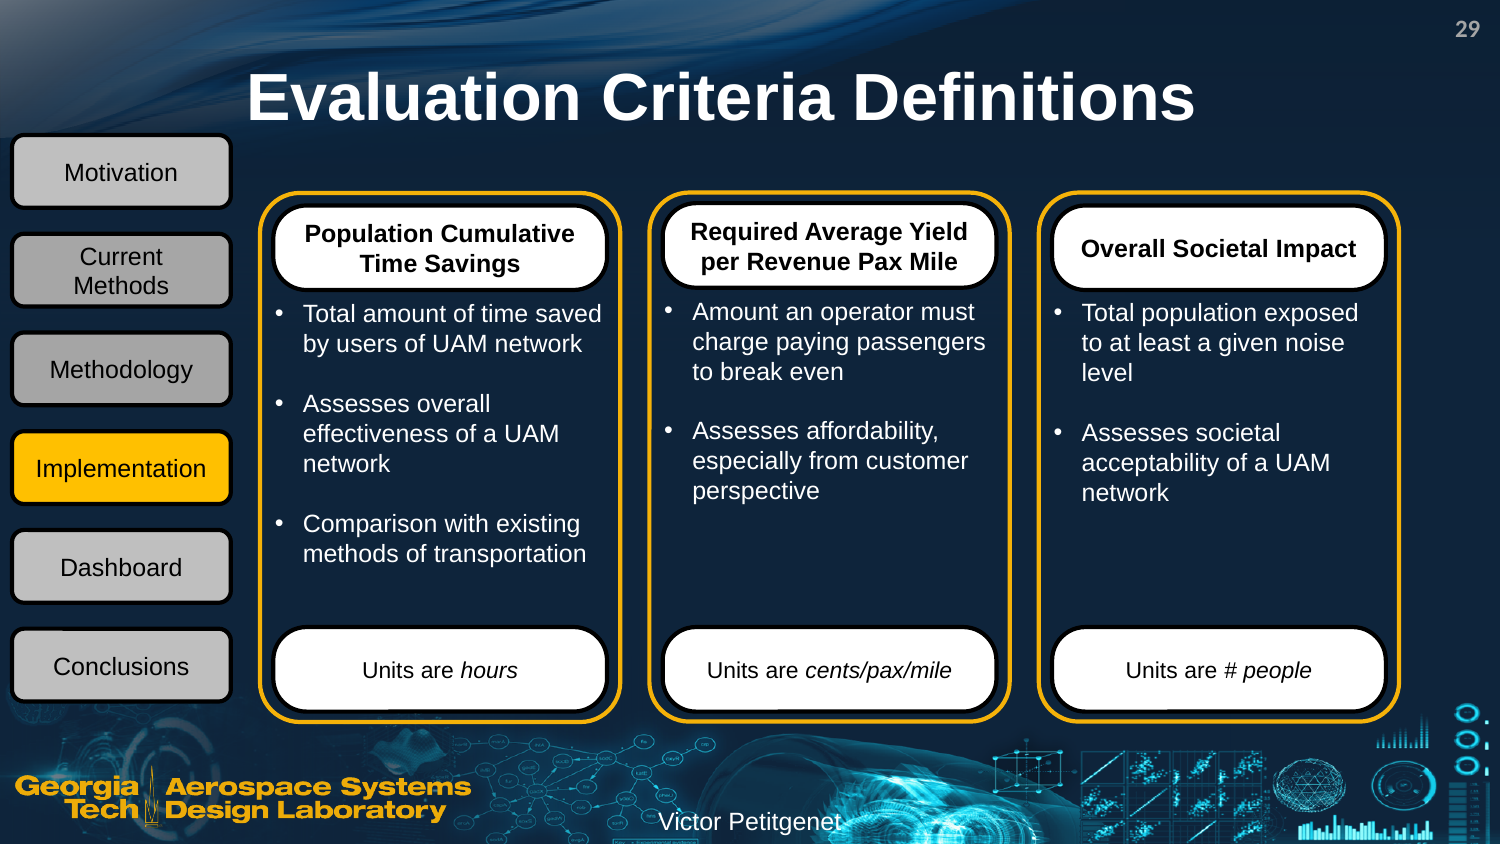

29
# Evaluation Criteria Definitions
Motivation

Required Average Yield per Revenue Pax Mile
Population Cumulative Time Savings
Overall Societal Impact
Current Methods
Amount an operator must charge paying passengers to break even

Assesses affordability, especially from customer perspective

Total population exposed to at least a given noise level

Assesses societal acceptability of a UAM network

Total amount of time saved by users of UAM network

Assesses overall effectiveness of a UAM network

Comparison with existing methods of transportation
Methodology
Implementation
Dashboard
Units are cents/pax/mile
Units are # people
Units are hours
Conclusions
Victor Petitgenet